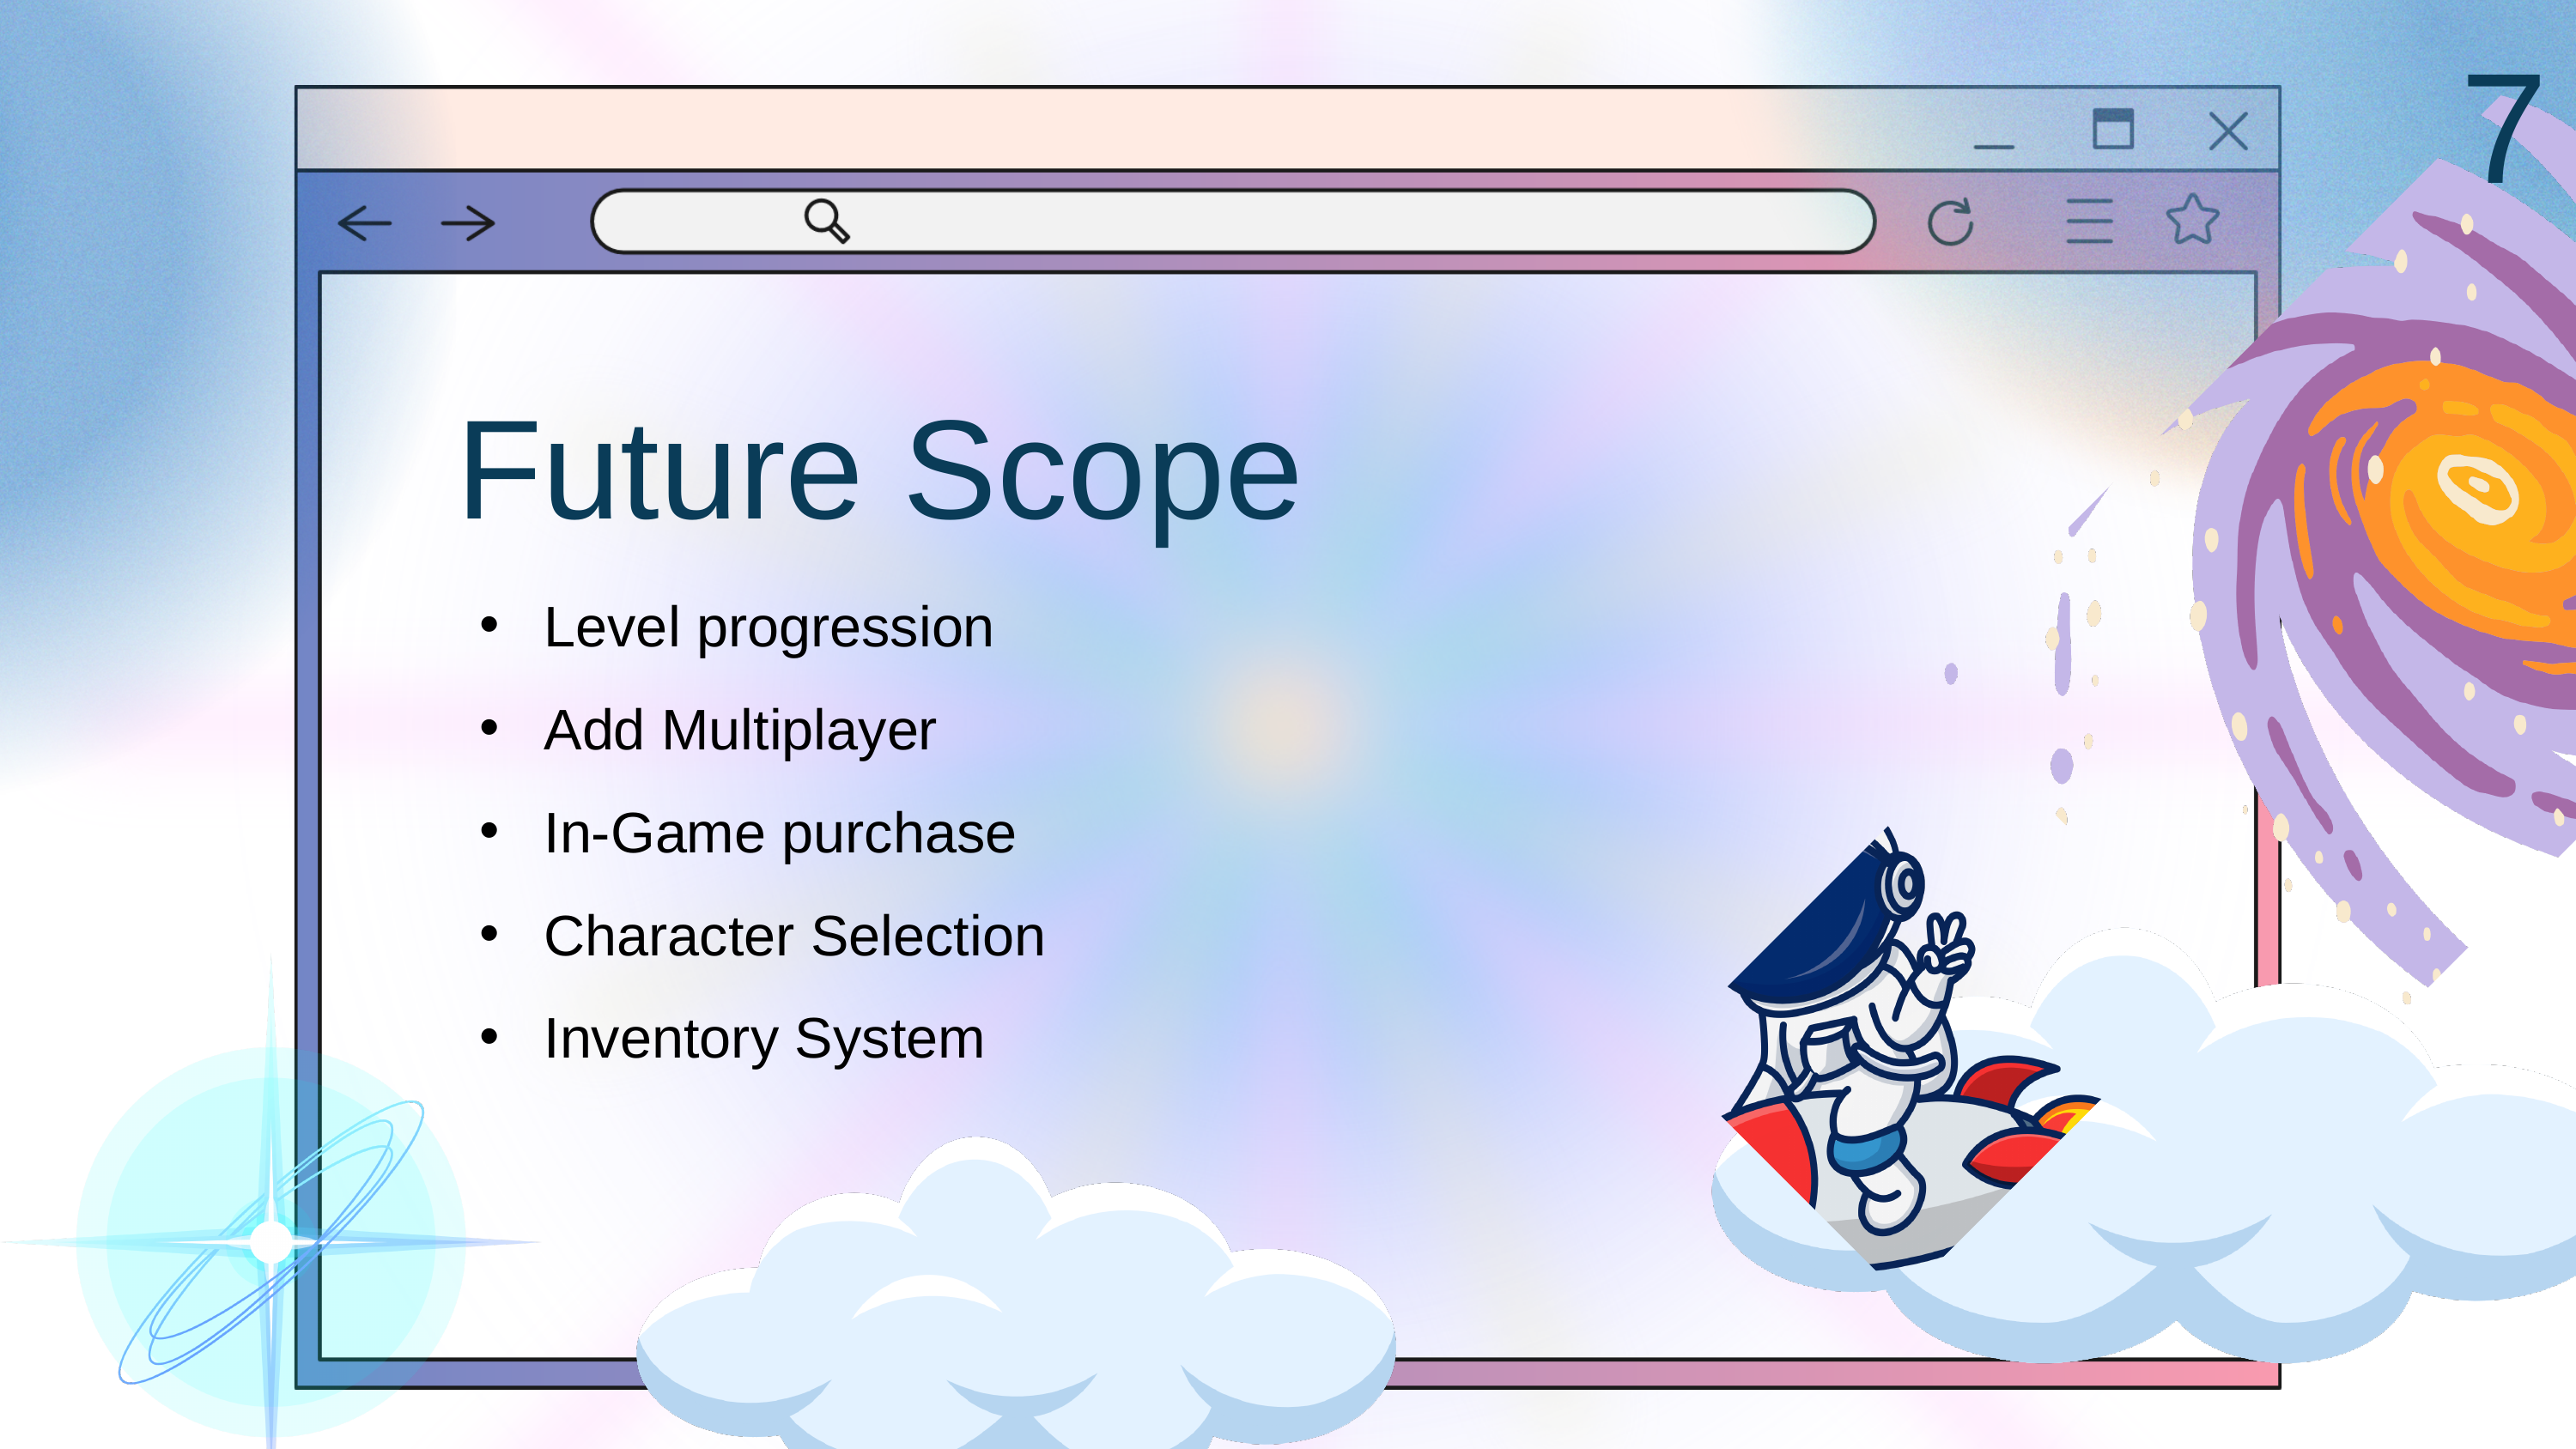

7

Future Scope
Level progression
Add Multiplayer
In-Game purchase
Character Selection
Inventory System